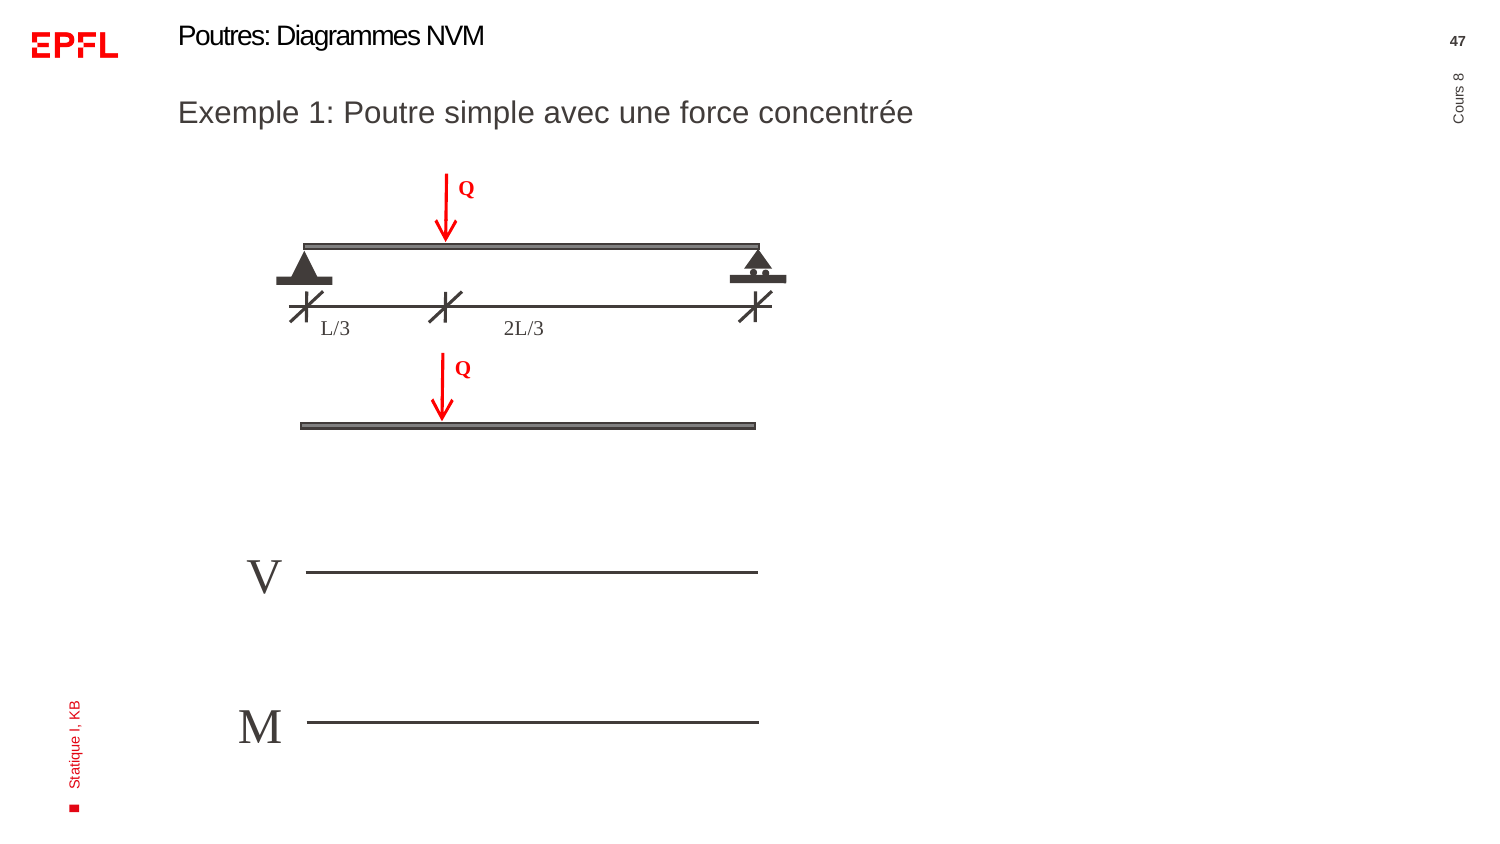

# Poutres: Diagrammes NVM
47
Exemple 1: Poutre simple avec une force concentrée
Q

L/3
2L/3
Cours 8
Q

Statique I, KB
V
M